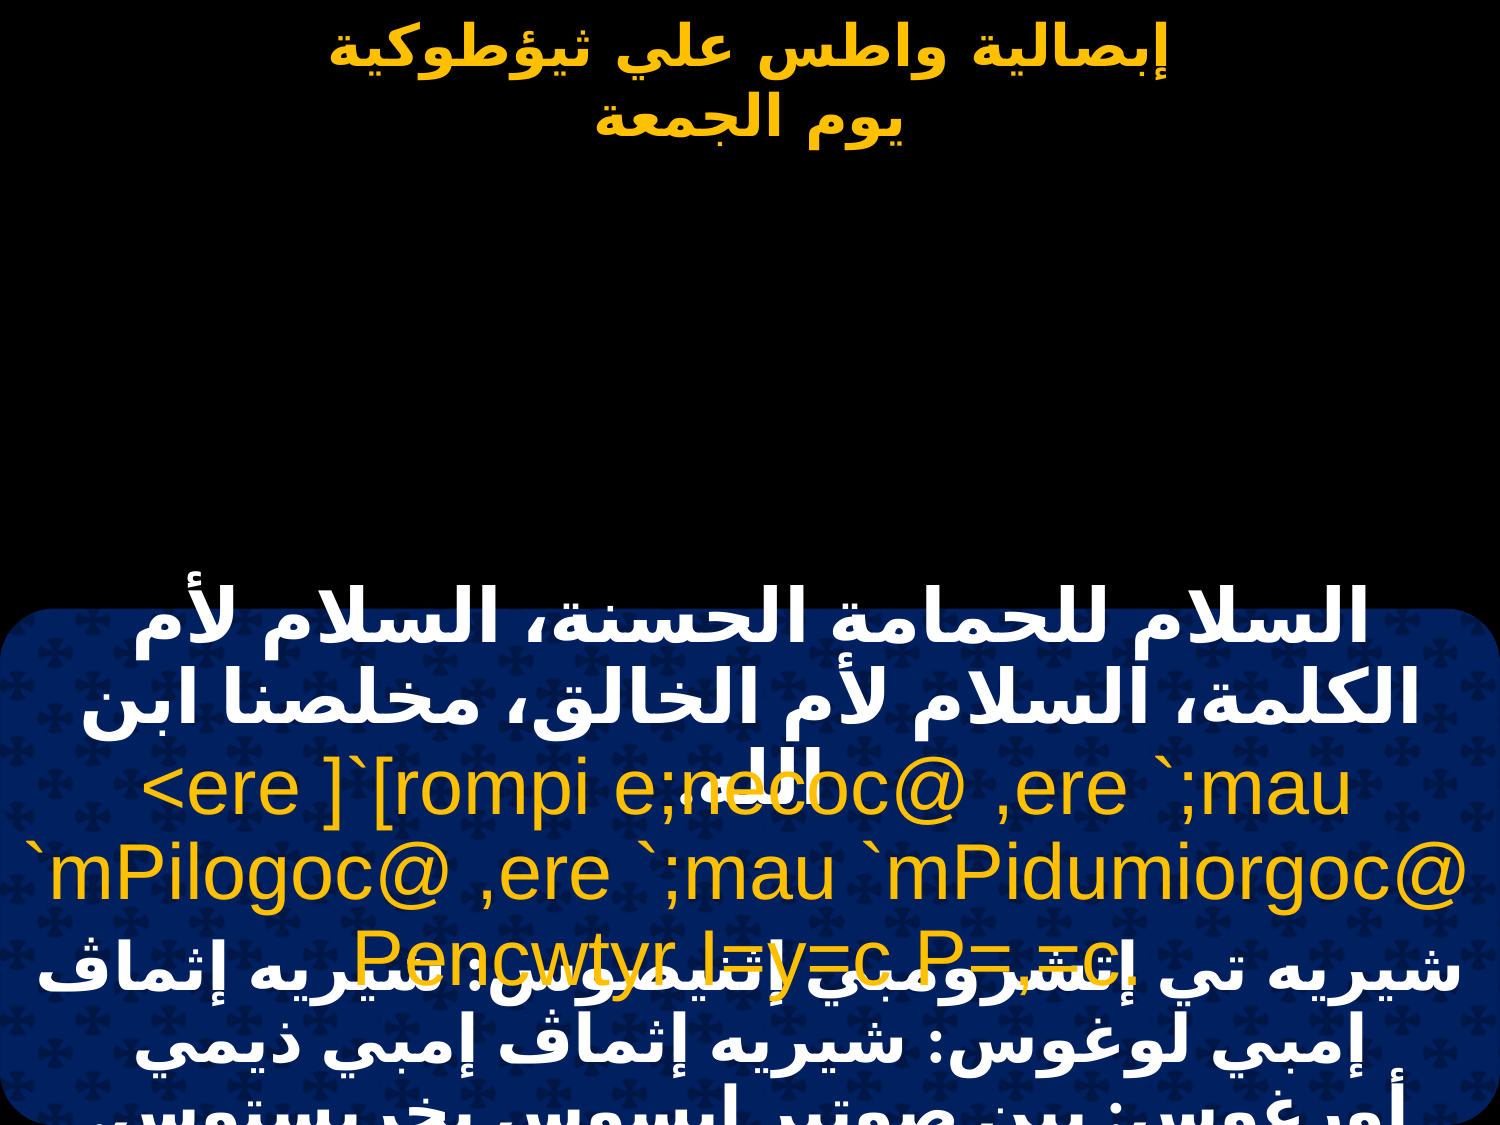

#
السلام للحمامة الحسنة، السلام لأم الكلمة، السلام لأم الخالق، مخلصنا ابن الله.
<ere ]`[rompi e;necoc@ ,ere `;mau `mPilogoc@ ,ere `;mau `mPidumiorgoc@ Pencwtyr I=y=c P=,=c.
شيريه تي إتشرومبي إثنيصوس: شيريه إثماڤ إمبي لوغوس: شيريه إثماڤ إمبي ذيمي أورغوس: بين صوتير إيسوس بخريستوس.